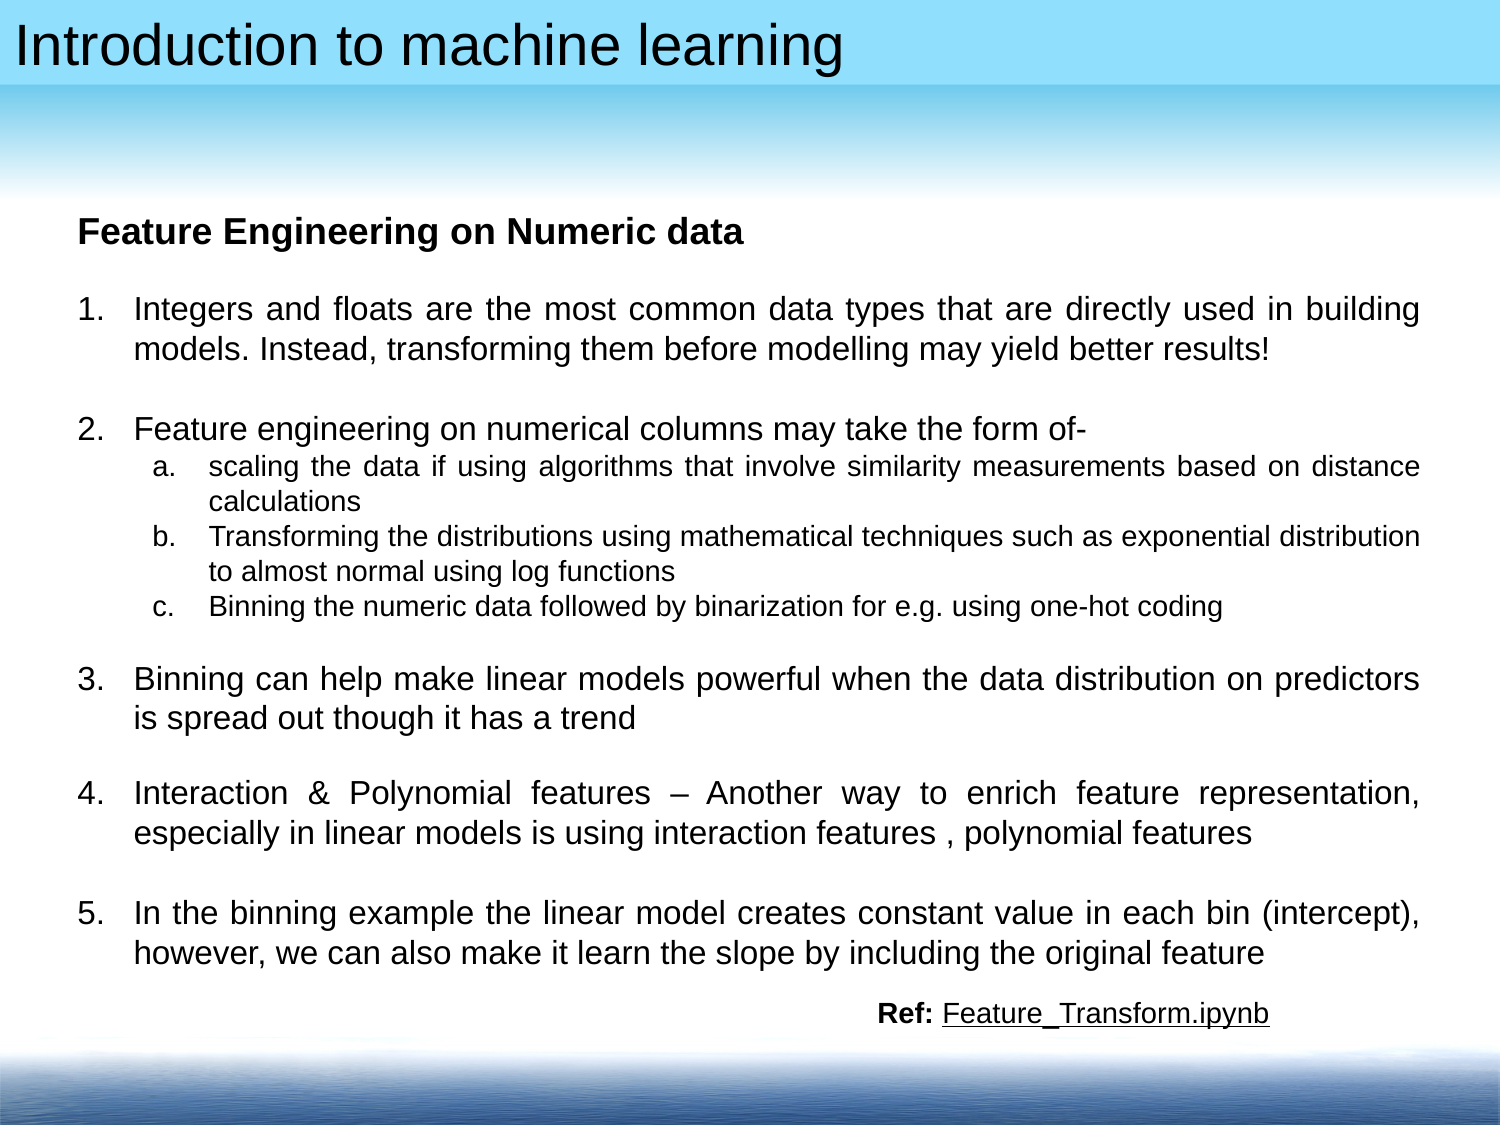

Feature Engineering on Numeric data

Integers and floats are the most common data types that are directly used in building models. Instead, transforming them before modelling may yield better results!

Feature engineering on numerical columns may take the form of-
scaling the data if using algorithms that involve similarity measurements based on distance calculations
Transforming the distributions using mathematical techniques such as exponential distribution to almost normal using log functions
Binning the numeric data followed by binarization for e.g. using one-hot coding

Binning can help make linear models powerful when the data distribution on predictors is spread out though it has a trend

Interaction & Polynomial features – Another way to enrich feature representation, especially in linear models is using interaction features , polynomial features

In the binning example the linear model creates constant value in each bin (intercept), however, we can also make it learn the slope by including the original feature
Ref: Feature_Transform.ipynb